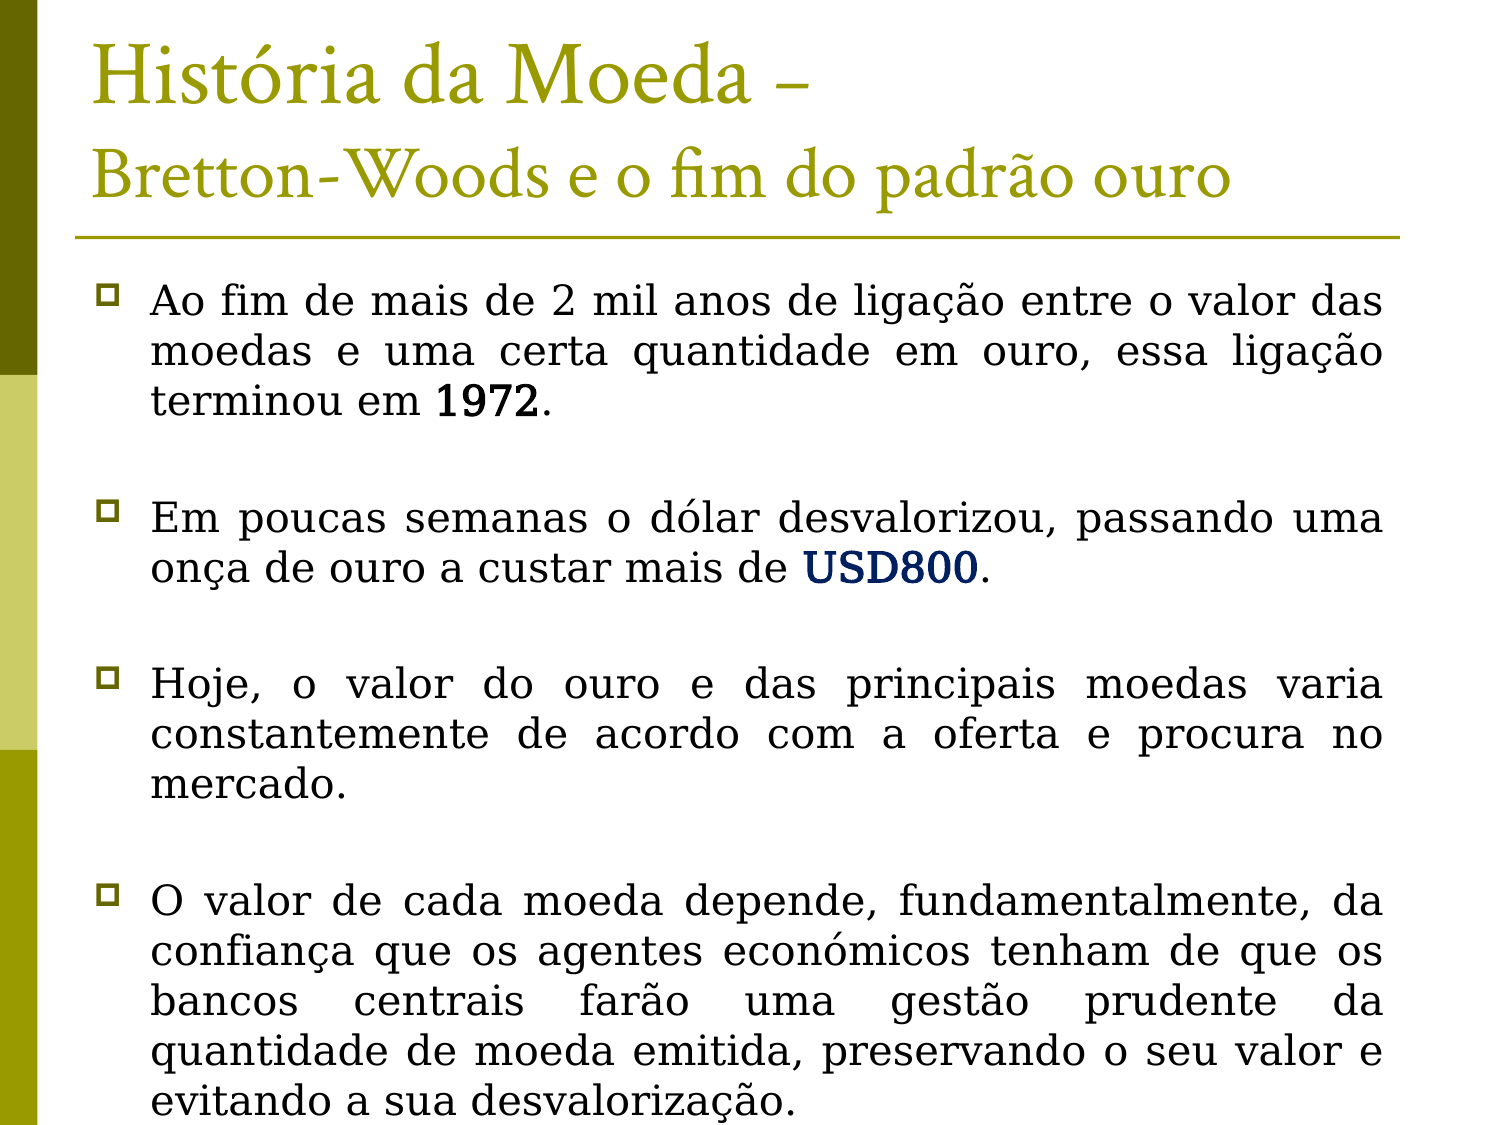

História da Moeda –
Bretton-Woods e o fim do padrão ouro
Ao fim de mais de 2 mil anos de ligação entre o valor das moedas e uma certa quantidade em ouro, essa ligação terminou em 1972.

Em poucas semanas o dólar desvalorizou, passando uma onça de ouro a custar mais de USD800.

Hoje, o valor do ouro e das principais moedas varia constantemente de acordo com a oferta e procura no mercado.

O valor de cada moeda depende, fundamentalmente, da confiança que os agentes económicos tenham de que os bancos centrais farão uma gestão prudente da quantidade de moeda emitida, preservando o seu valor e evitando a sua desvalorização.